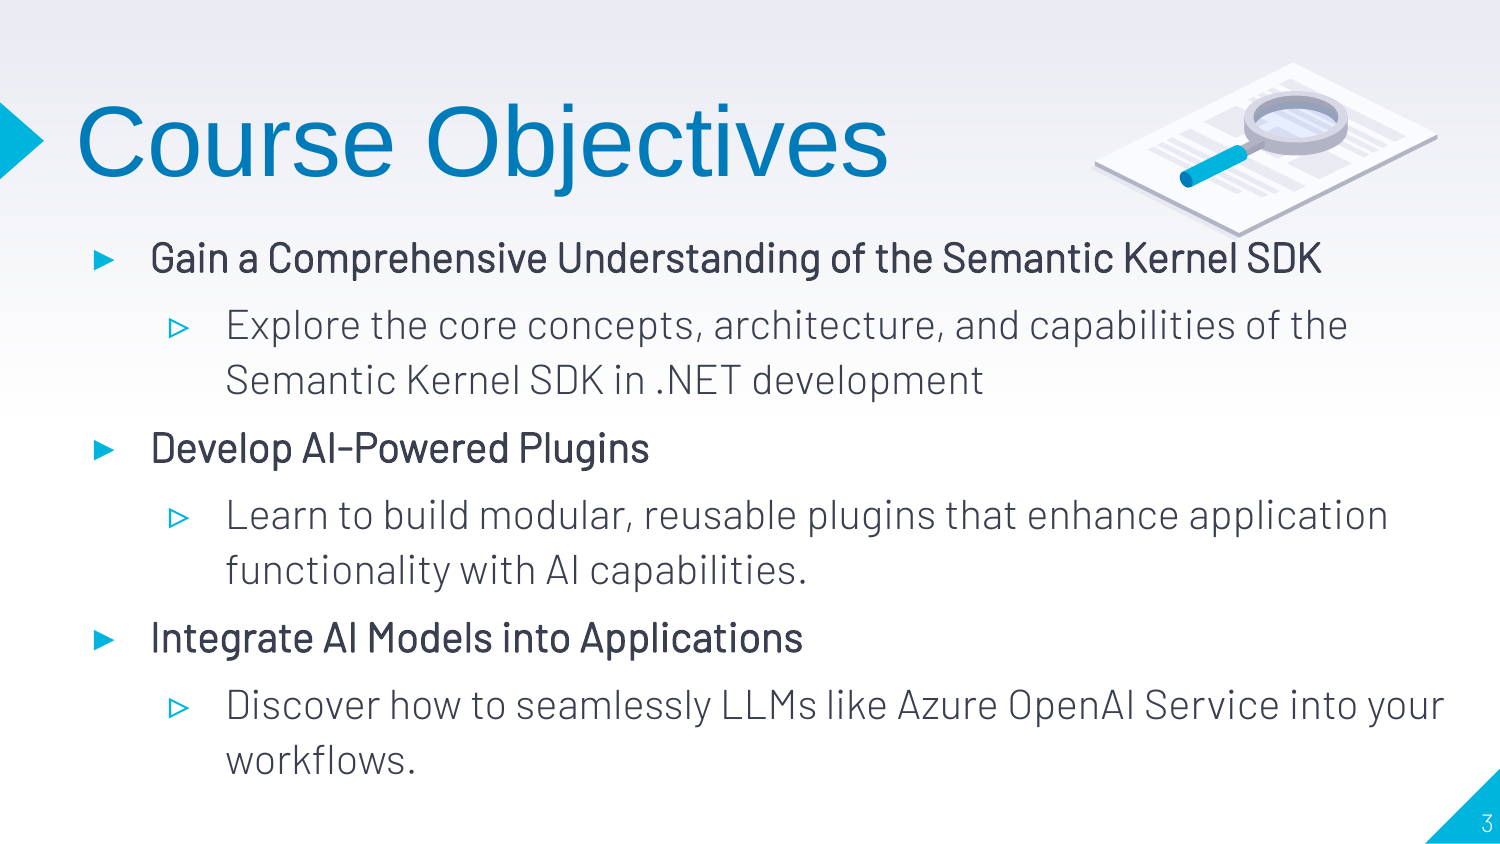

# Course Objectives
Gain a Comprehensive Understanding of the Semantic Kernel SDK
Explore the core concepts, architecture, and capabilities of the Semantic Kernel SDK in .NET development
Develop AI-Powered Plugins
Learn to build modular, reusable plugins that enhance application functionality with AI capabilities.
Integrate AI Models into Applications
Discover how to seamlessly LLMs like Azure OpenAI Service into your workflows.

3